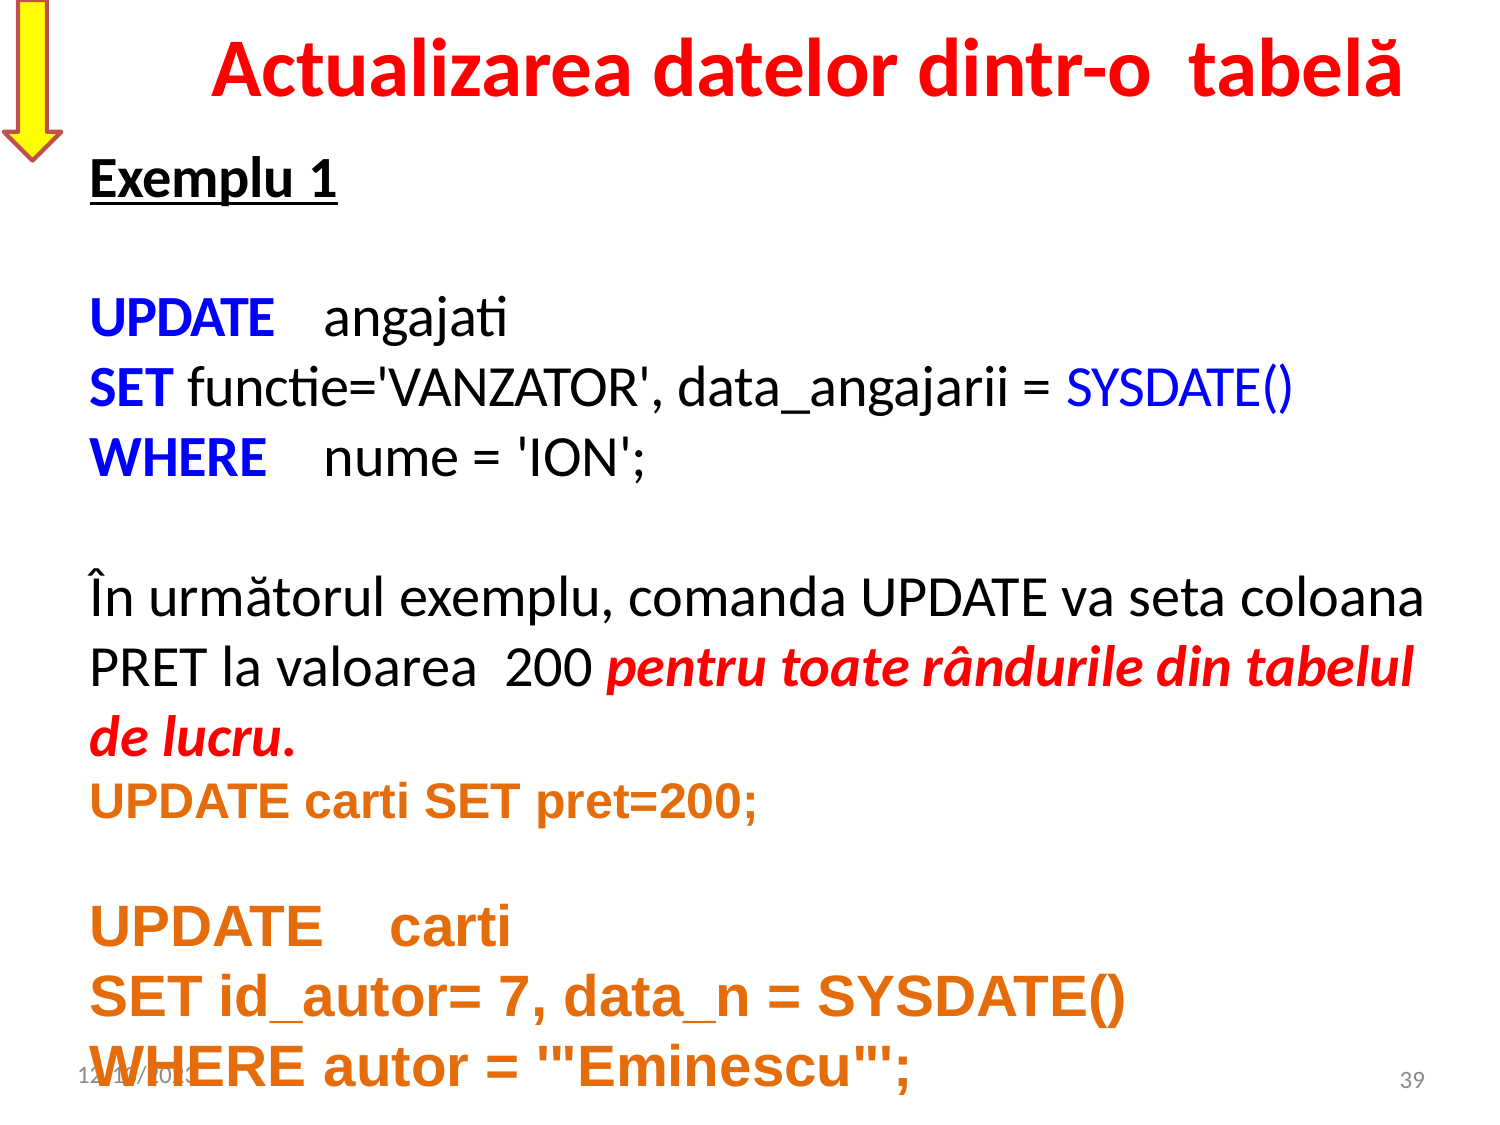

# Actualizarea datelor dintr-o  tabelă
Exemplu 1

UPDATE	angajati
SET functie='VANZATOR', data_angajarii = SYSDATE()
WHERE	nume = 'ION';

În următorul exemplu, comanda UPDATE va seta coloana PRET la valoarea  200 pentru toate rândurile din tabelul de lucru.
UPDATE carti SET pret=200;

UPDATE	carti
SET id_autor= 7, data_n = SYSDATE()
WHERE	autor = '"Eminescu"';
12/13/2023
39